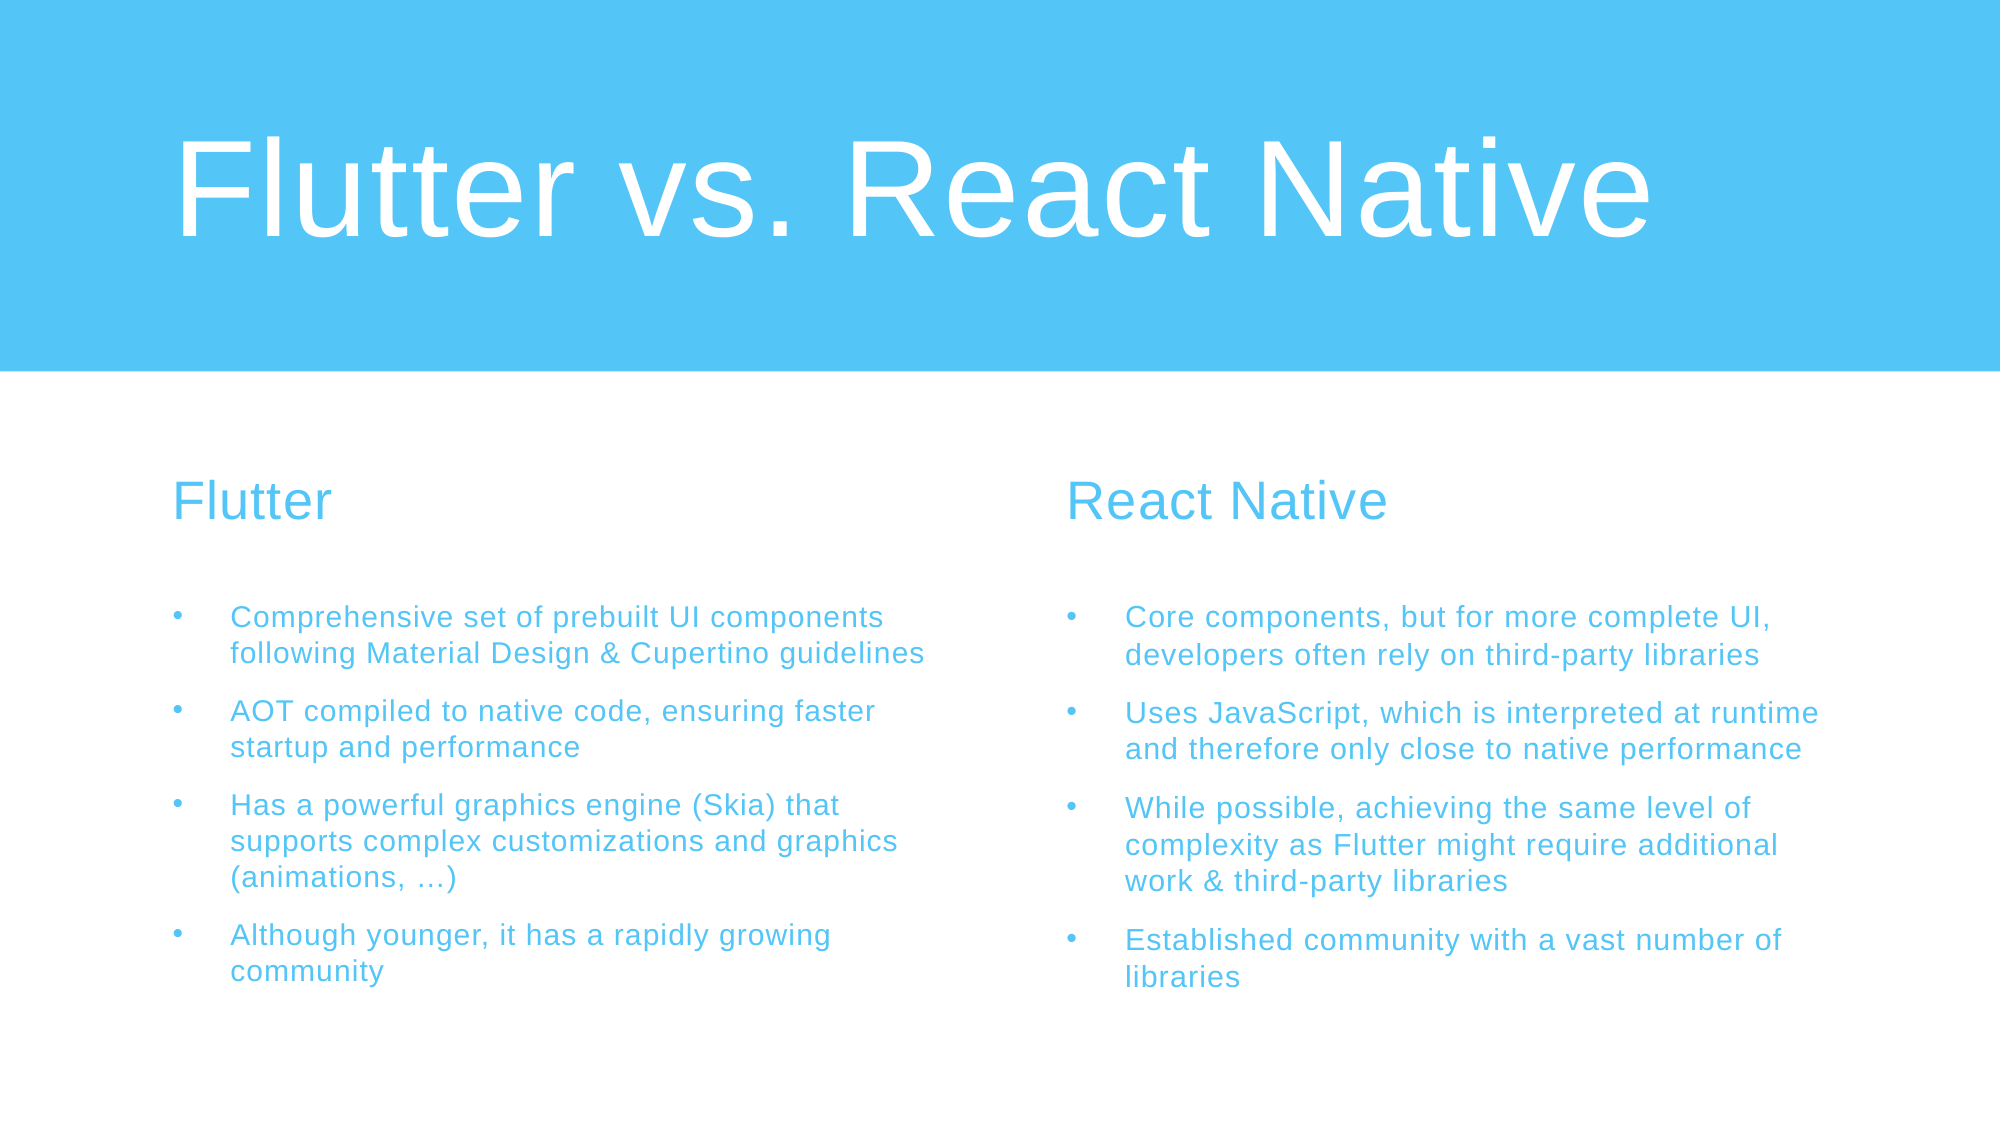

# Flutter vs. React Native
Flutter
React Native
Comprehensive set of prebuilt UI components following Material Design & Cupertino guidelines
AOT compiled to native code, ensuring faster startup and performance
Has a powerful graphics engine (Skia) that supports complex customizations and graphics (animations, …)
Although younger, it has a rapidly growing community
Core components, but for more complete UI, developers often rely on third-party libraries
Uses JavaScript, which is interpreted at runtime and therefore only close to native performance
While possible, achieving the same level of complexity as Flutter might require additional work & third-party libraries
Established community with a vast number of libraries